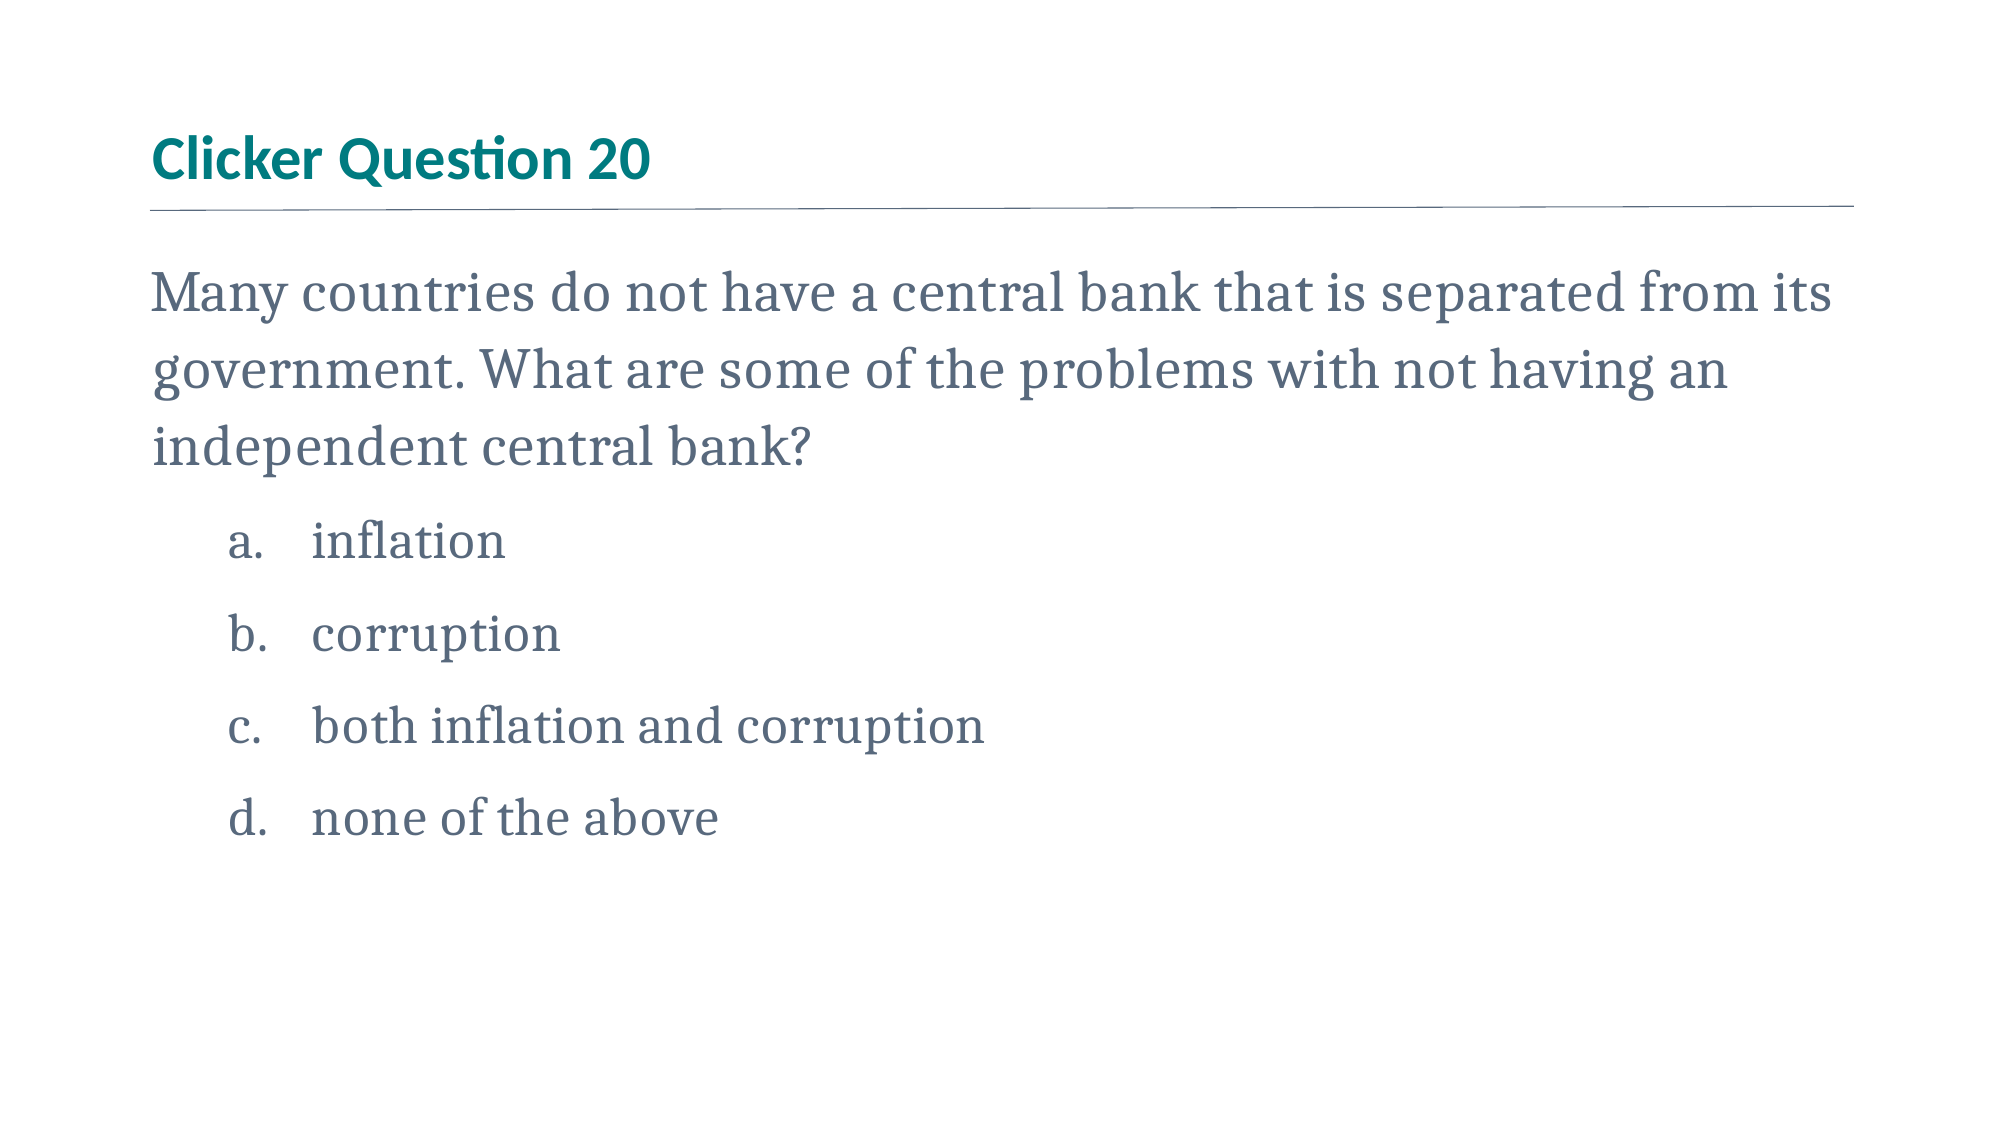

# Clicker Question 20
Many countries do not have a central bank that is separated from its government. What are some of the problems with not having an independent central bank?
inflation
corruption
both inflation and corruption
none of the above